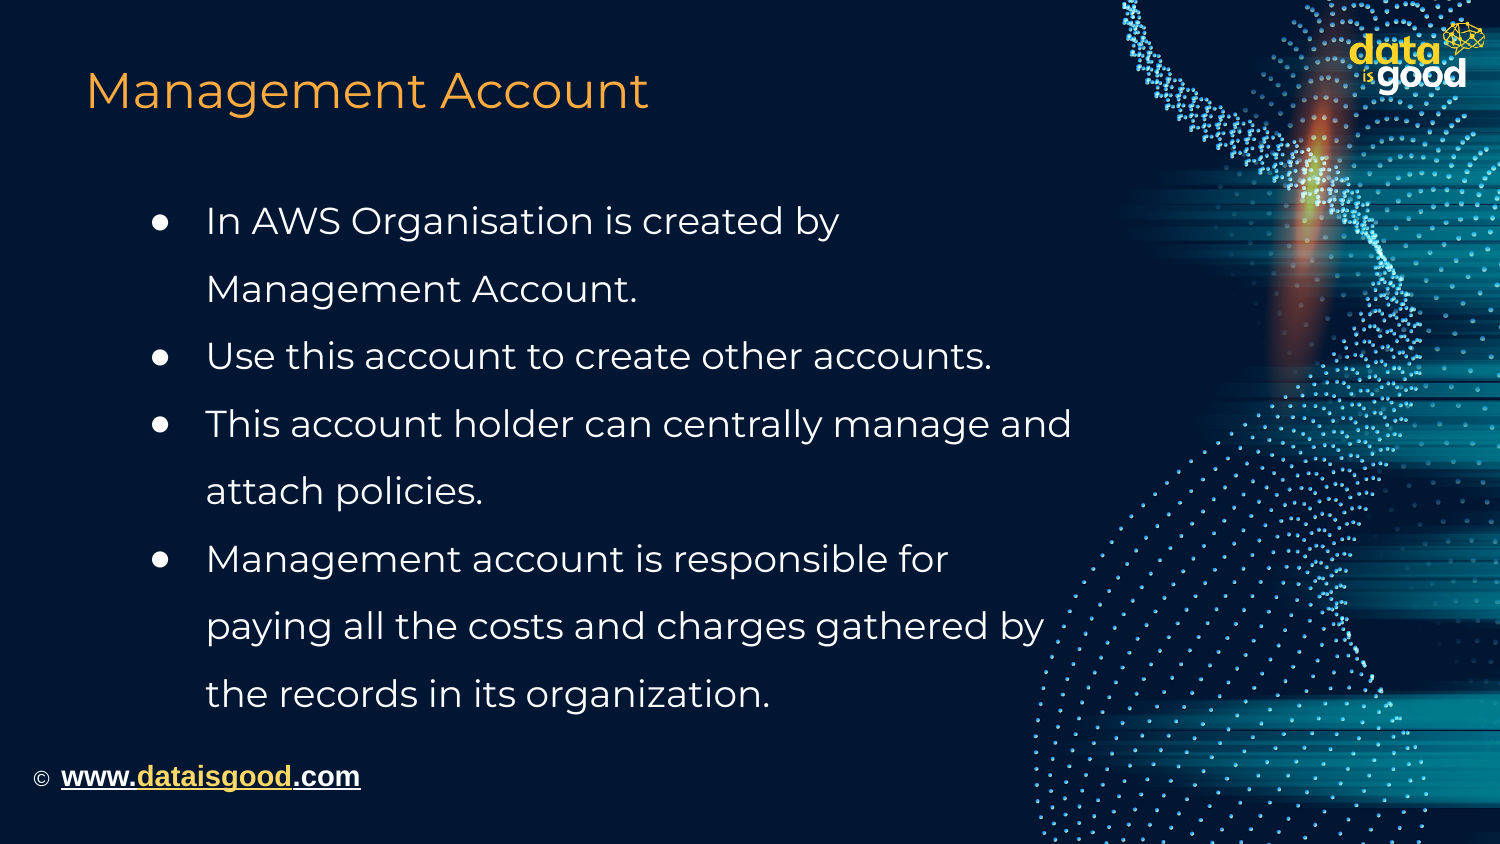

# Management Account
In AWS Organisation is created by Management Account.
Use this account to create other accounts.
This account holder can centrally manage and attach policies.
Management account is responsible for paying all the costs and charges gathered by the records in its organization.